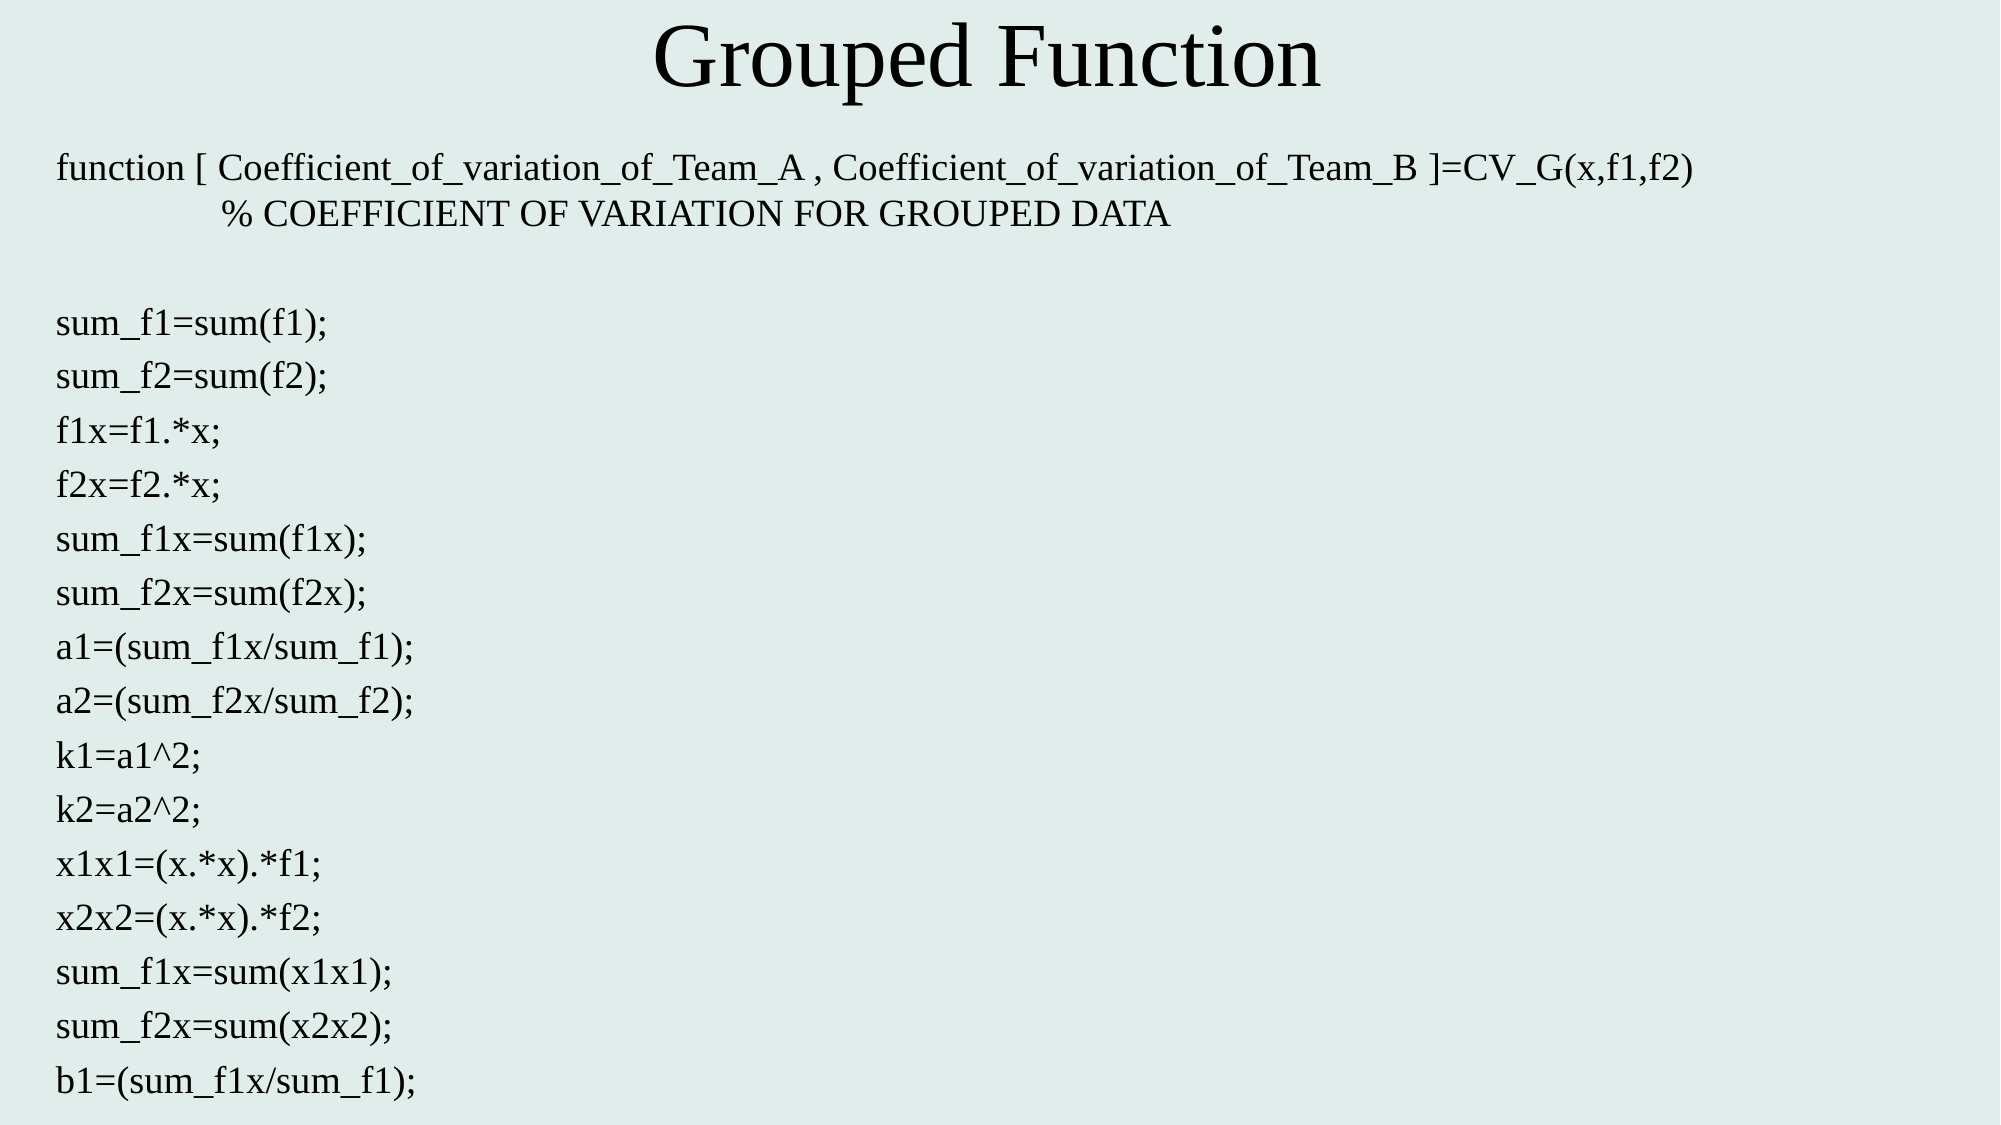

# Grouped Function
function [ Coefficient_of_variation_of_Team_A , Coefficient_of_variation_of_Team_B ]=CV_G(x,f1,f2)                                             % COEFFICIENT OF VARIATION FOR GROUPED DATA

sum_f1=sum(f1);
sum_f2=sum(f2);
f1x=f1.*x;
f2x=f2.*x;
sum_f1x=sum(f1x);
sum_f2x=sum(f2x);
a1=(sum_f1x/sum_f1);
a2=(sum_f2x/sum_f2);
k1=a1^2;
k2=a2^2;
x1x1=(x.*x).*f1;
x2x2=(x.*x).*f2;
sum_f1x=sum(x1x1);
sum_f2x=sum(x2x2);
b1=(sum_f1x/sum_f1);